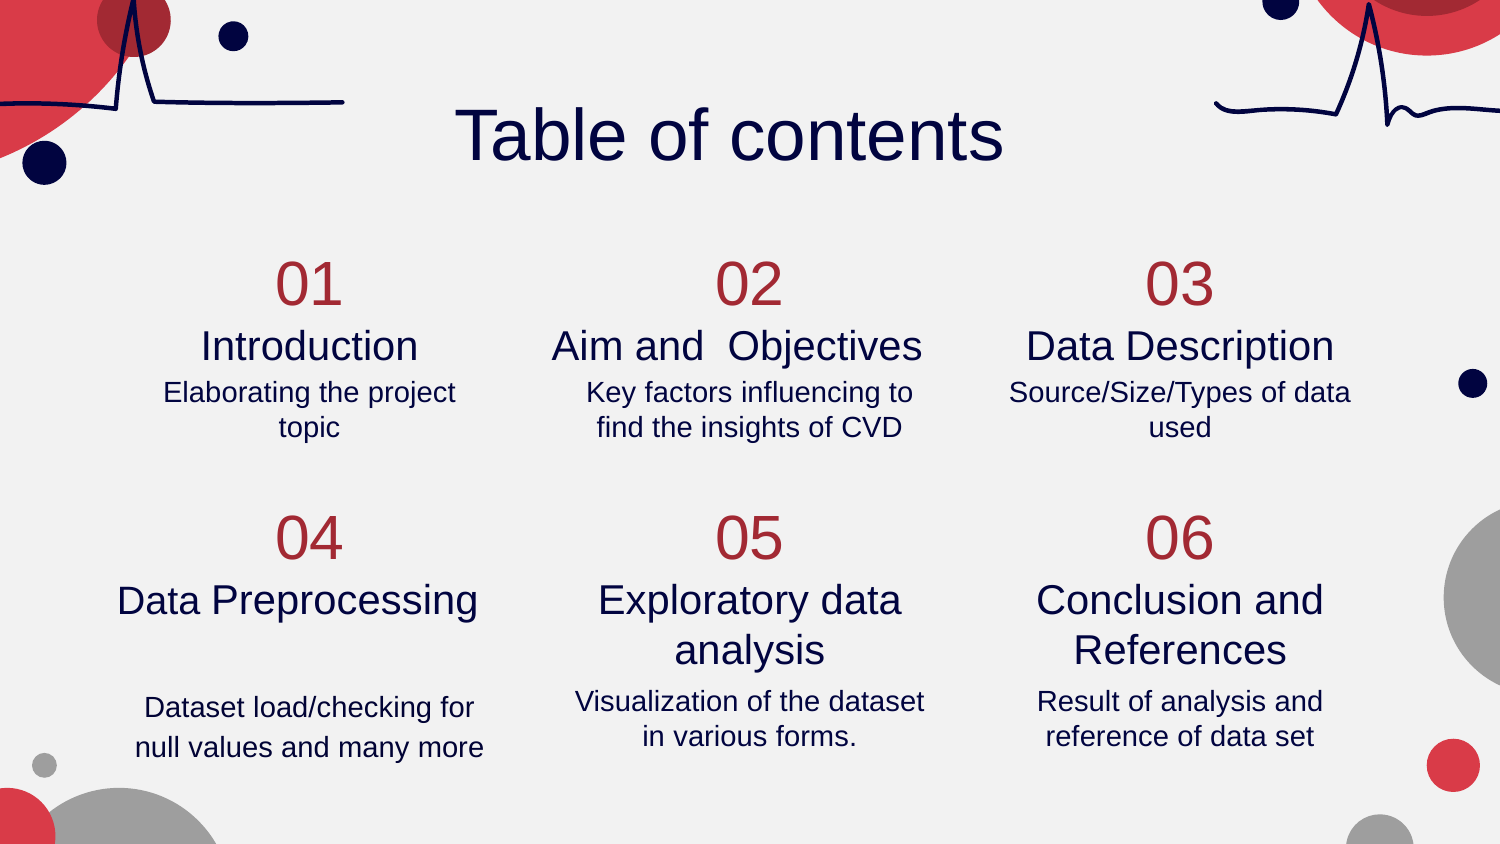

Table of contents
01
02
03
# Introduction
Aim and  Objectives
Data Description
Elaborating the project topic
Key factors influencing to find the insights of CVD

Source/Size/Types of data used

04
05
06
Data Preprocessing
Exploratory data analysis
Conclusion and References
Dataset load/checking for null values and many more

Visualization of the dataset in various forms.
Result of analysis and reference of data set